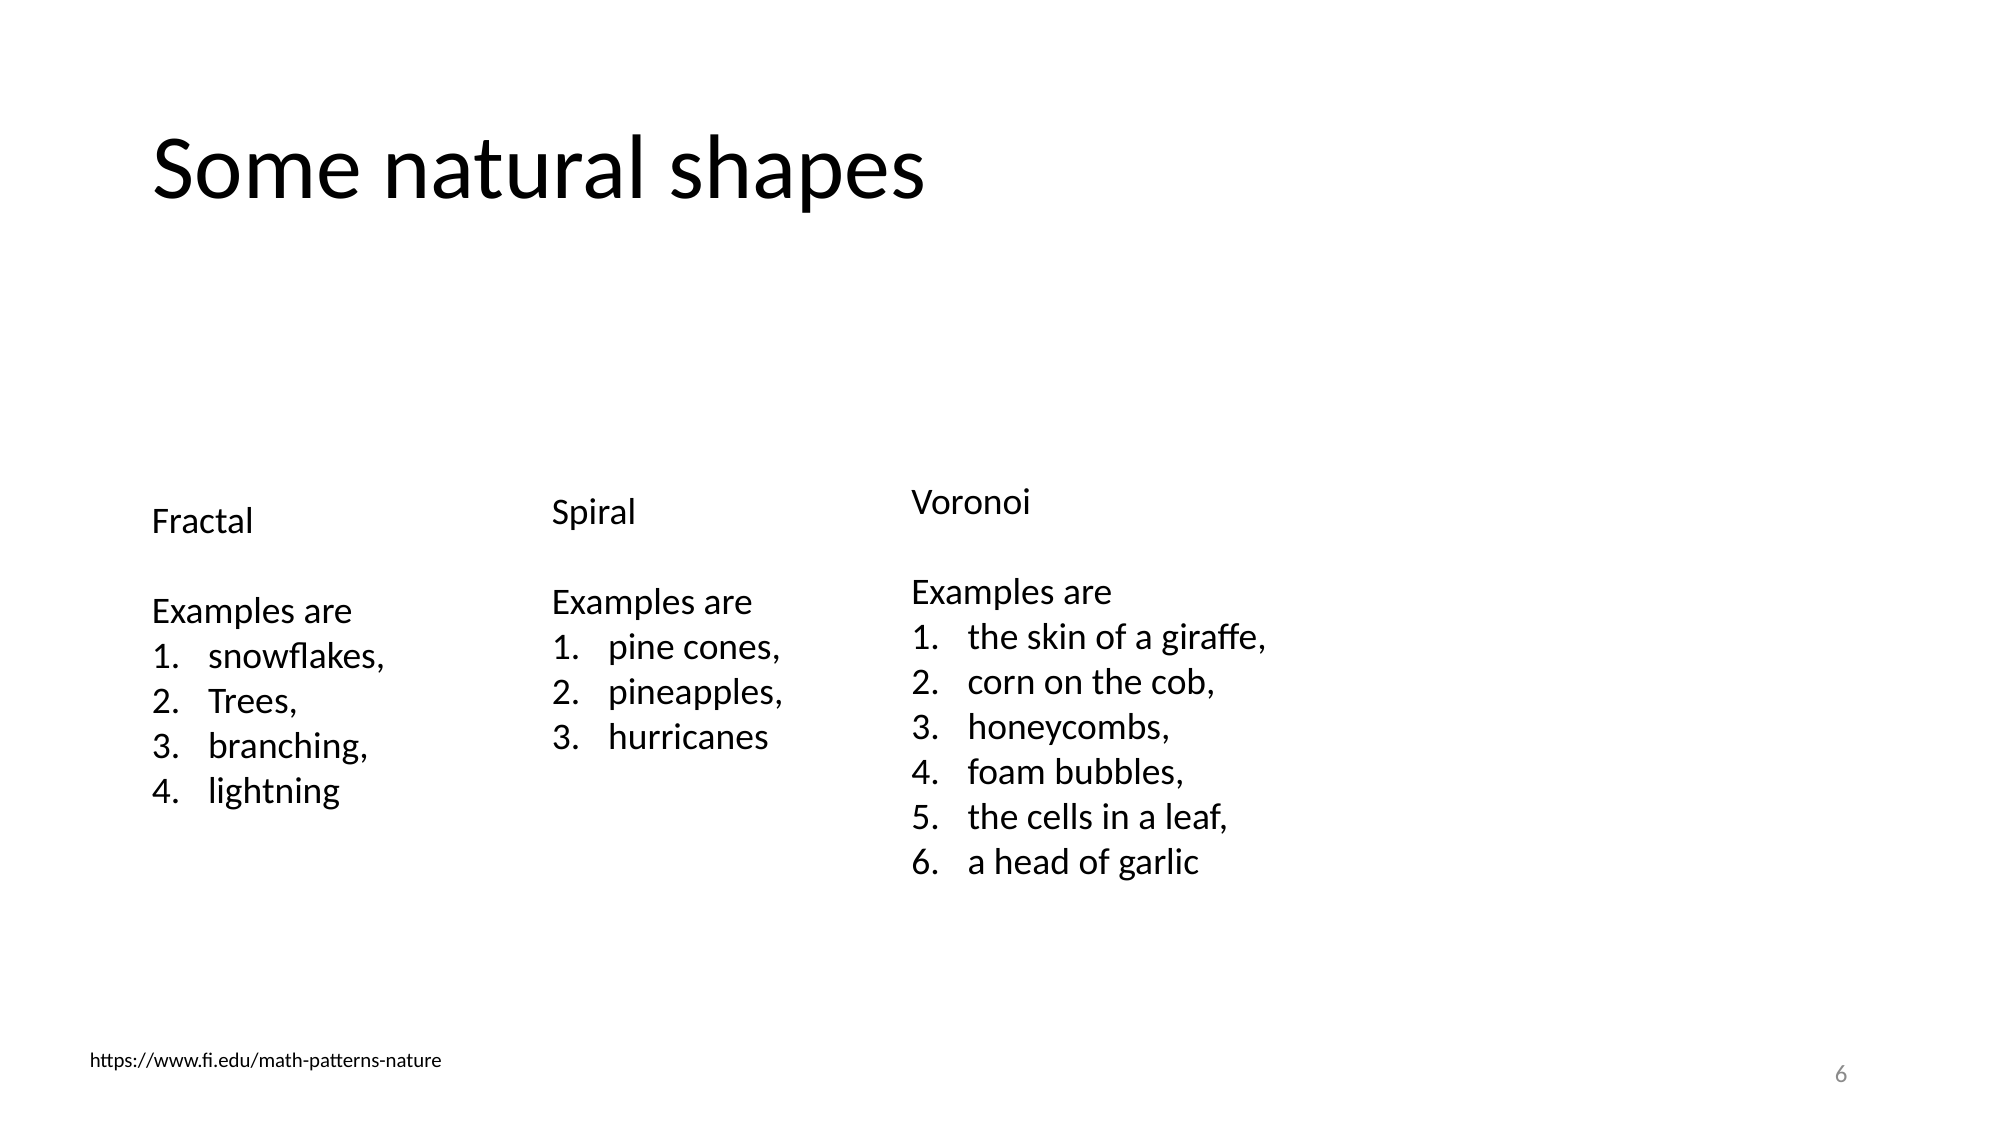

# Some natural shapes
Voronoi

Examples are
the skin of a giraffe,
corn on the cob,
honeycombs,
foam bubbles,
the cells in a leaf,
a head of garlic
Spiral

Examples are
pine cones,
pineapples,
hurricanes
Fractal

Examples are
snowflakes,
Trees,
branching,
lightning
https://www.fi.edu/math-patterns-nature
6